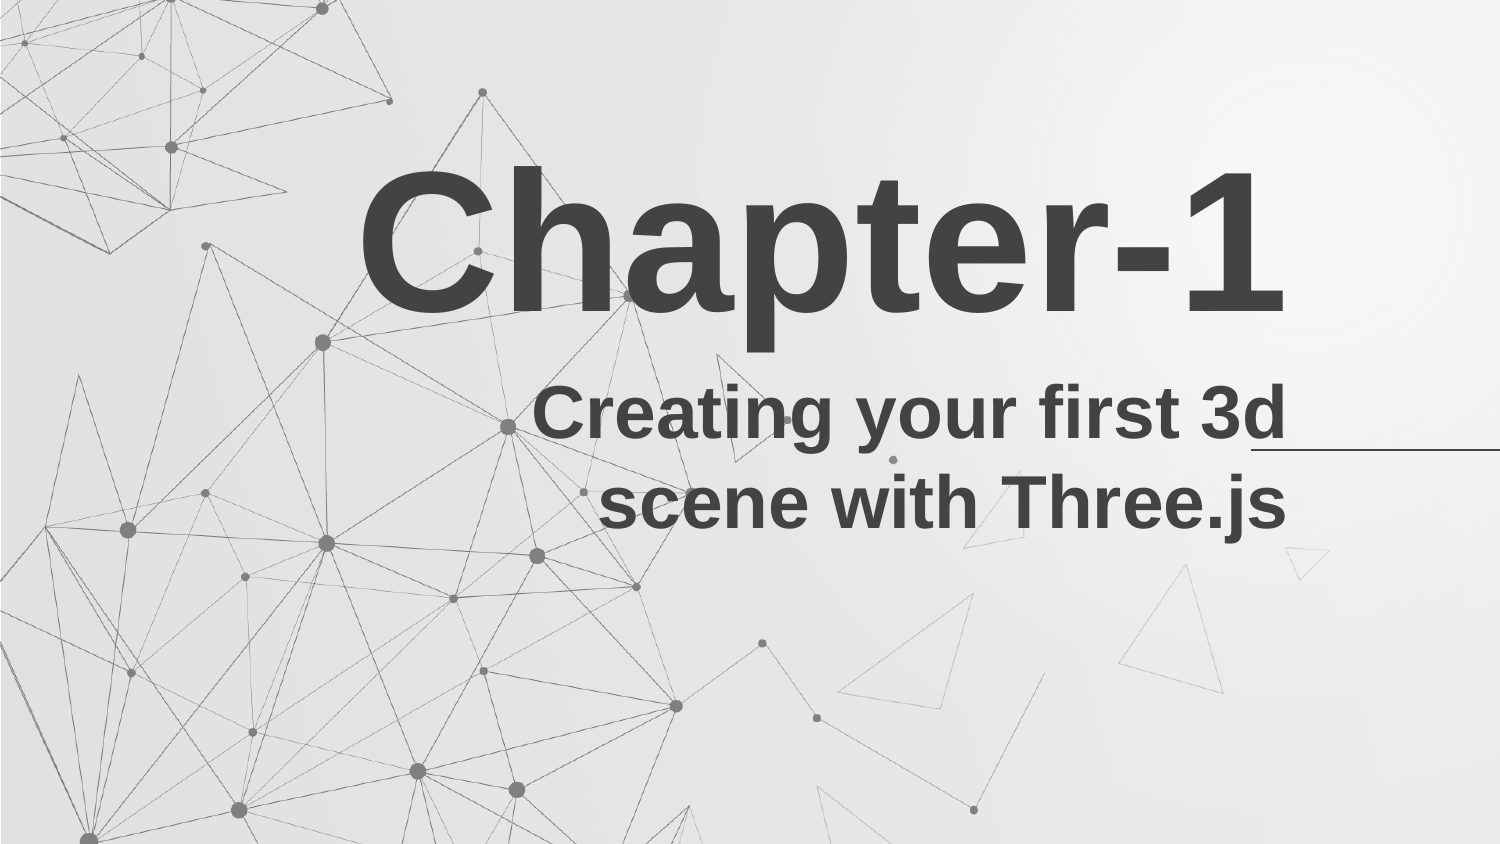

Chapter-1
# Creating your first 3d scene with Three.js